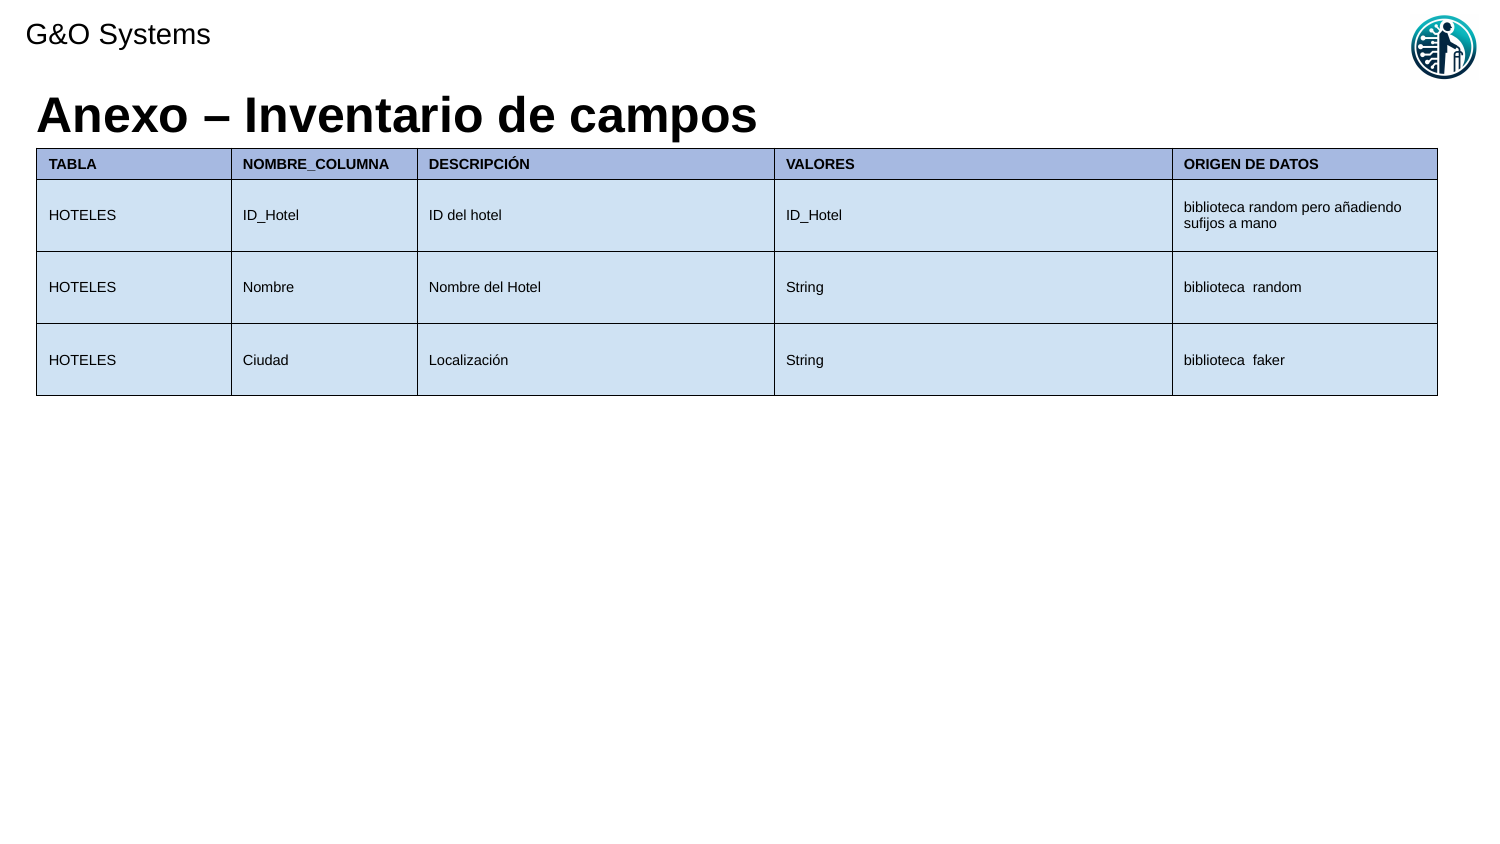

# Anexo – Inventario de campos
| TABLA | NOMBRE\_COLUMNA | DESCRIPCIÓN | VALORES | ORIGEN DE DATOS |
| --- | --- | --- | --- | --- |
| HOTELES | ID\_Hotel | ID del hotel | ID\_Hotel | biblioteca random pero añadiendo sufijos a mano |
| HOTELES | Nombre | Nombre del Hotel | String | biblioteca random |
| HOTELES | Ciudad | Localización | String | biblioteca faker |